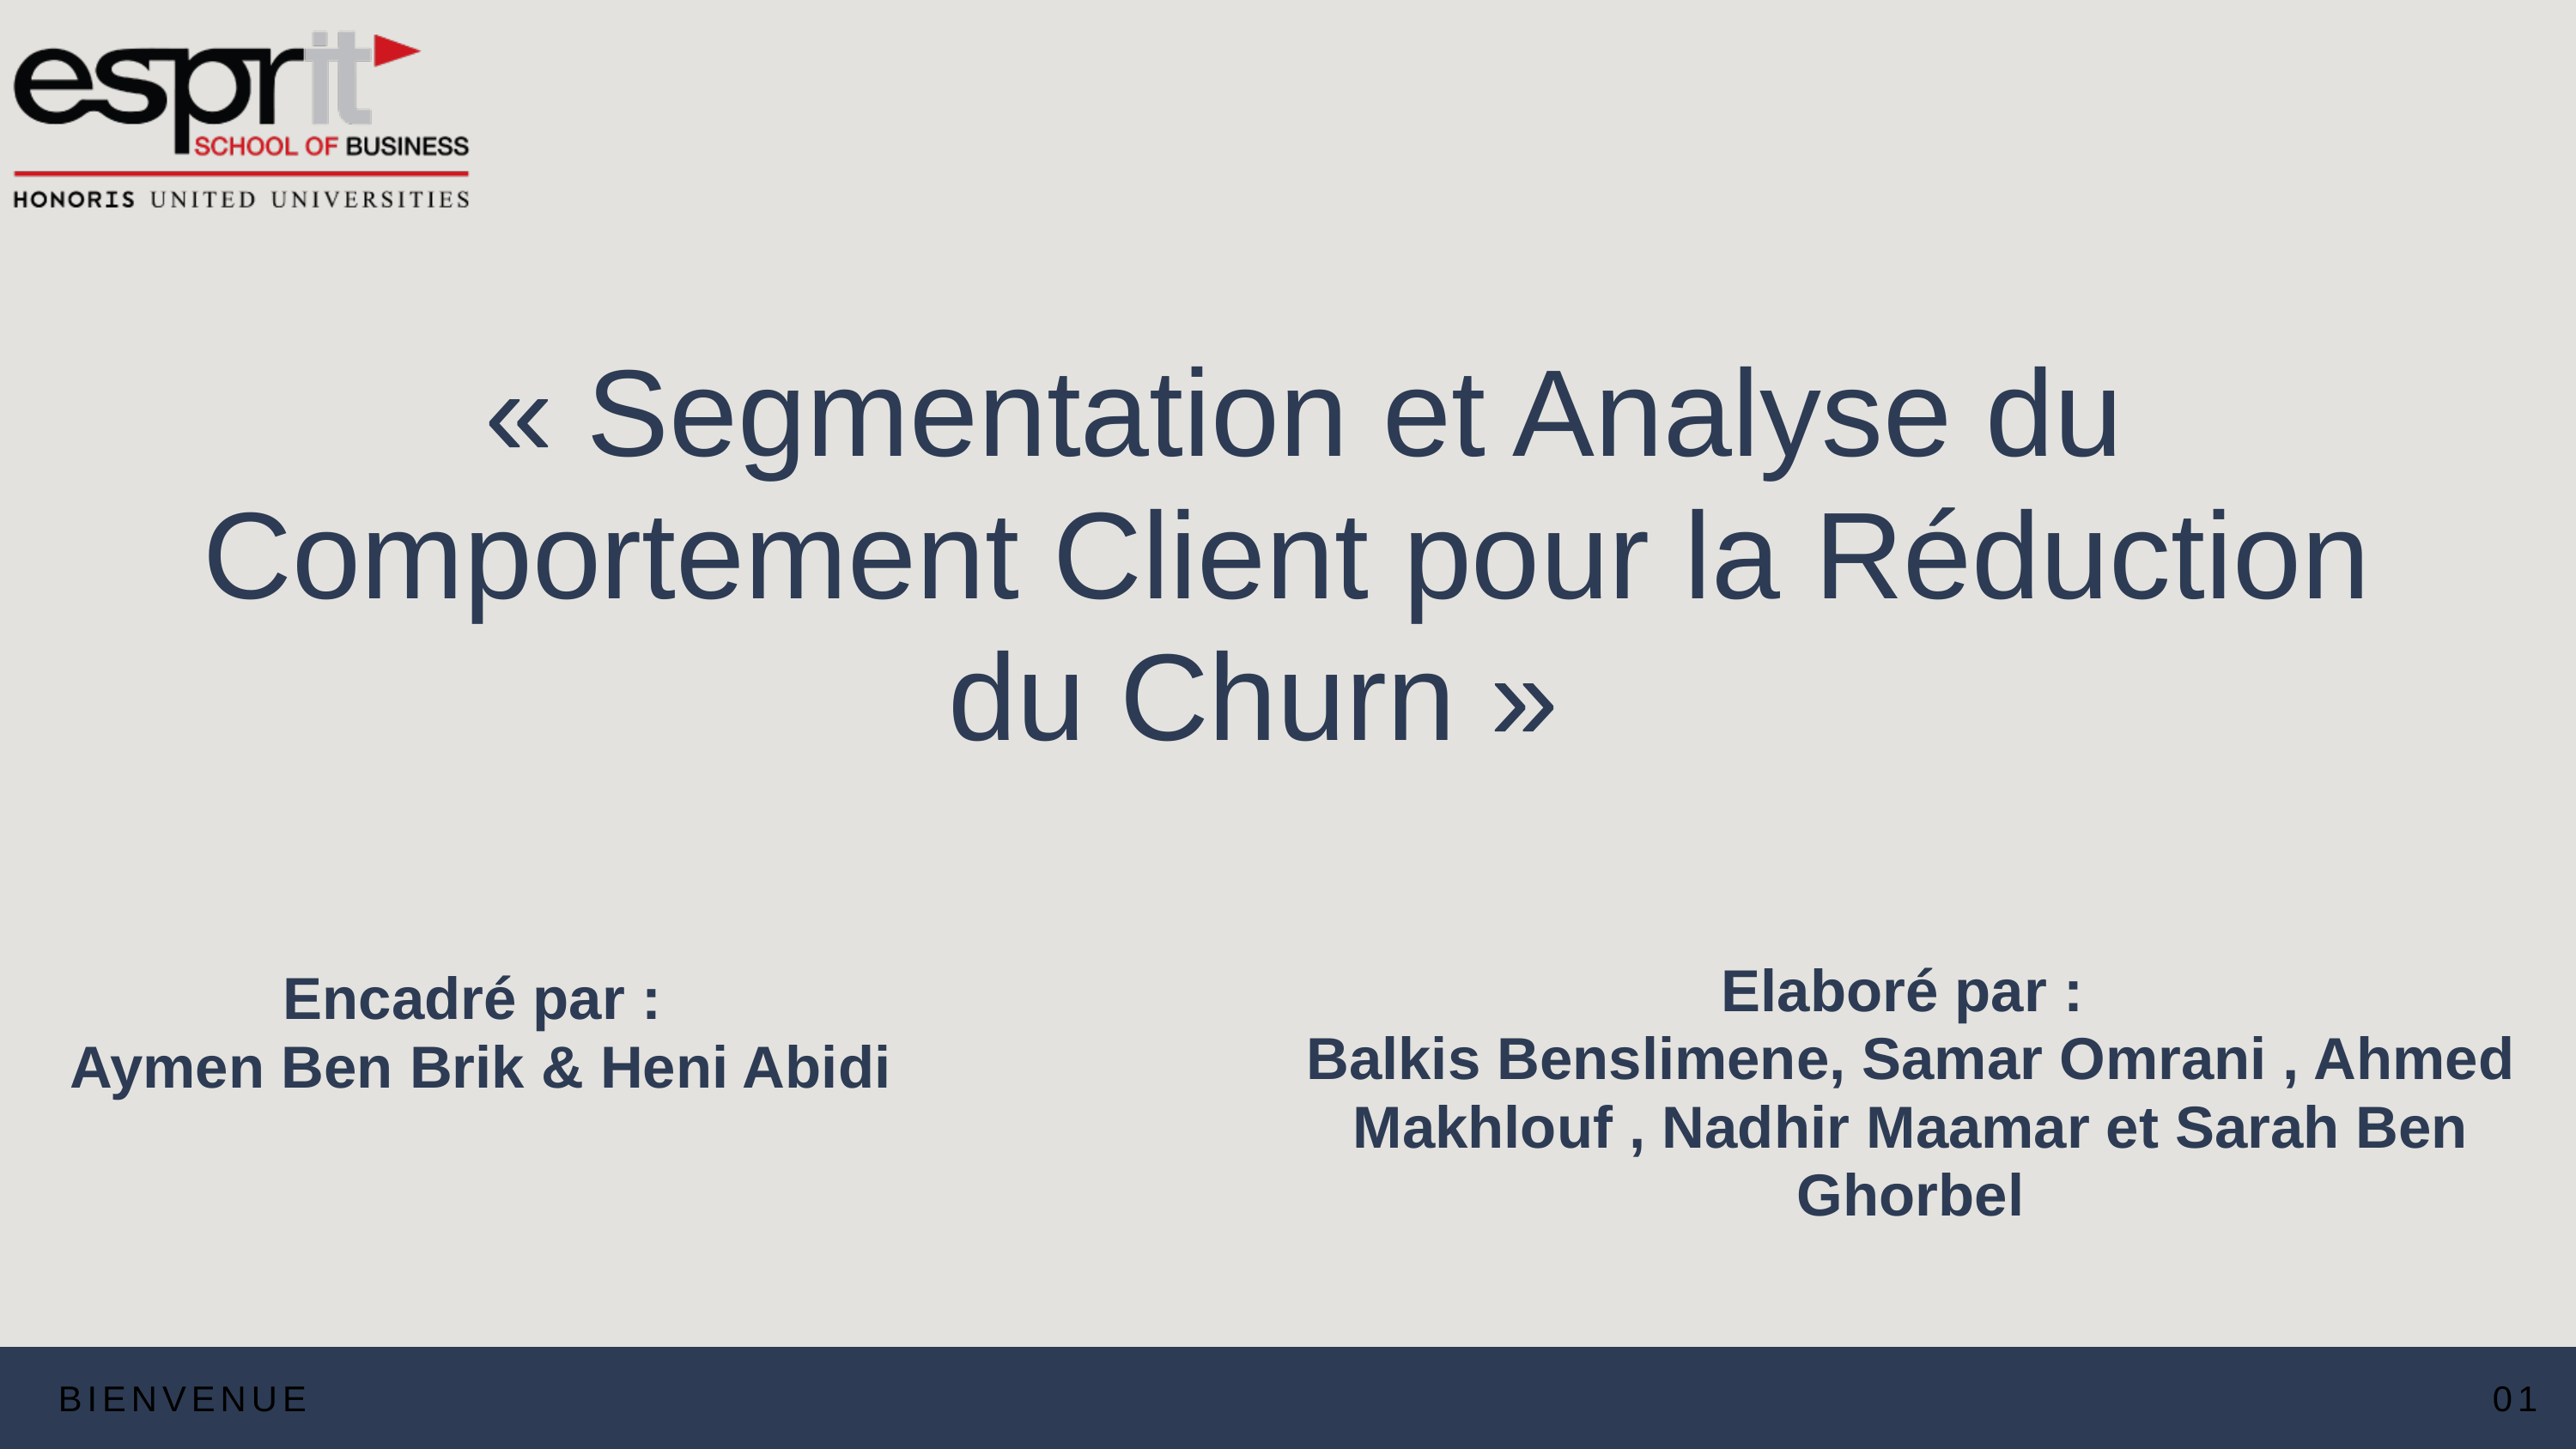

« Segmentation et Analyse du Comportement Client pour la Réduction du Churn »

Elaboré par :
Balkis Benslimene, Samar Omrani , Ahmed Makhlouf , Nadhir Maamar et Sarah Ben Ghorbel

Encadré par :
Aymen Ben Brik & Heni Abidi

BIENVENUE
01